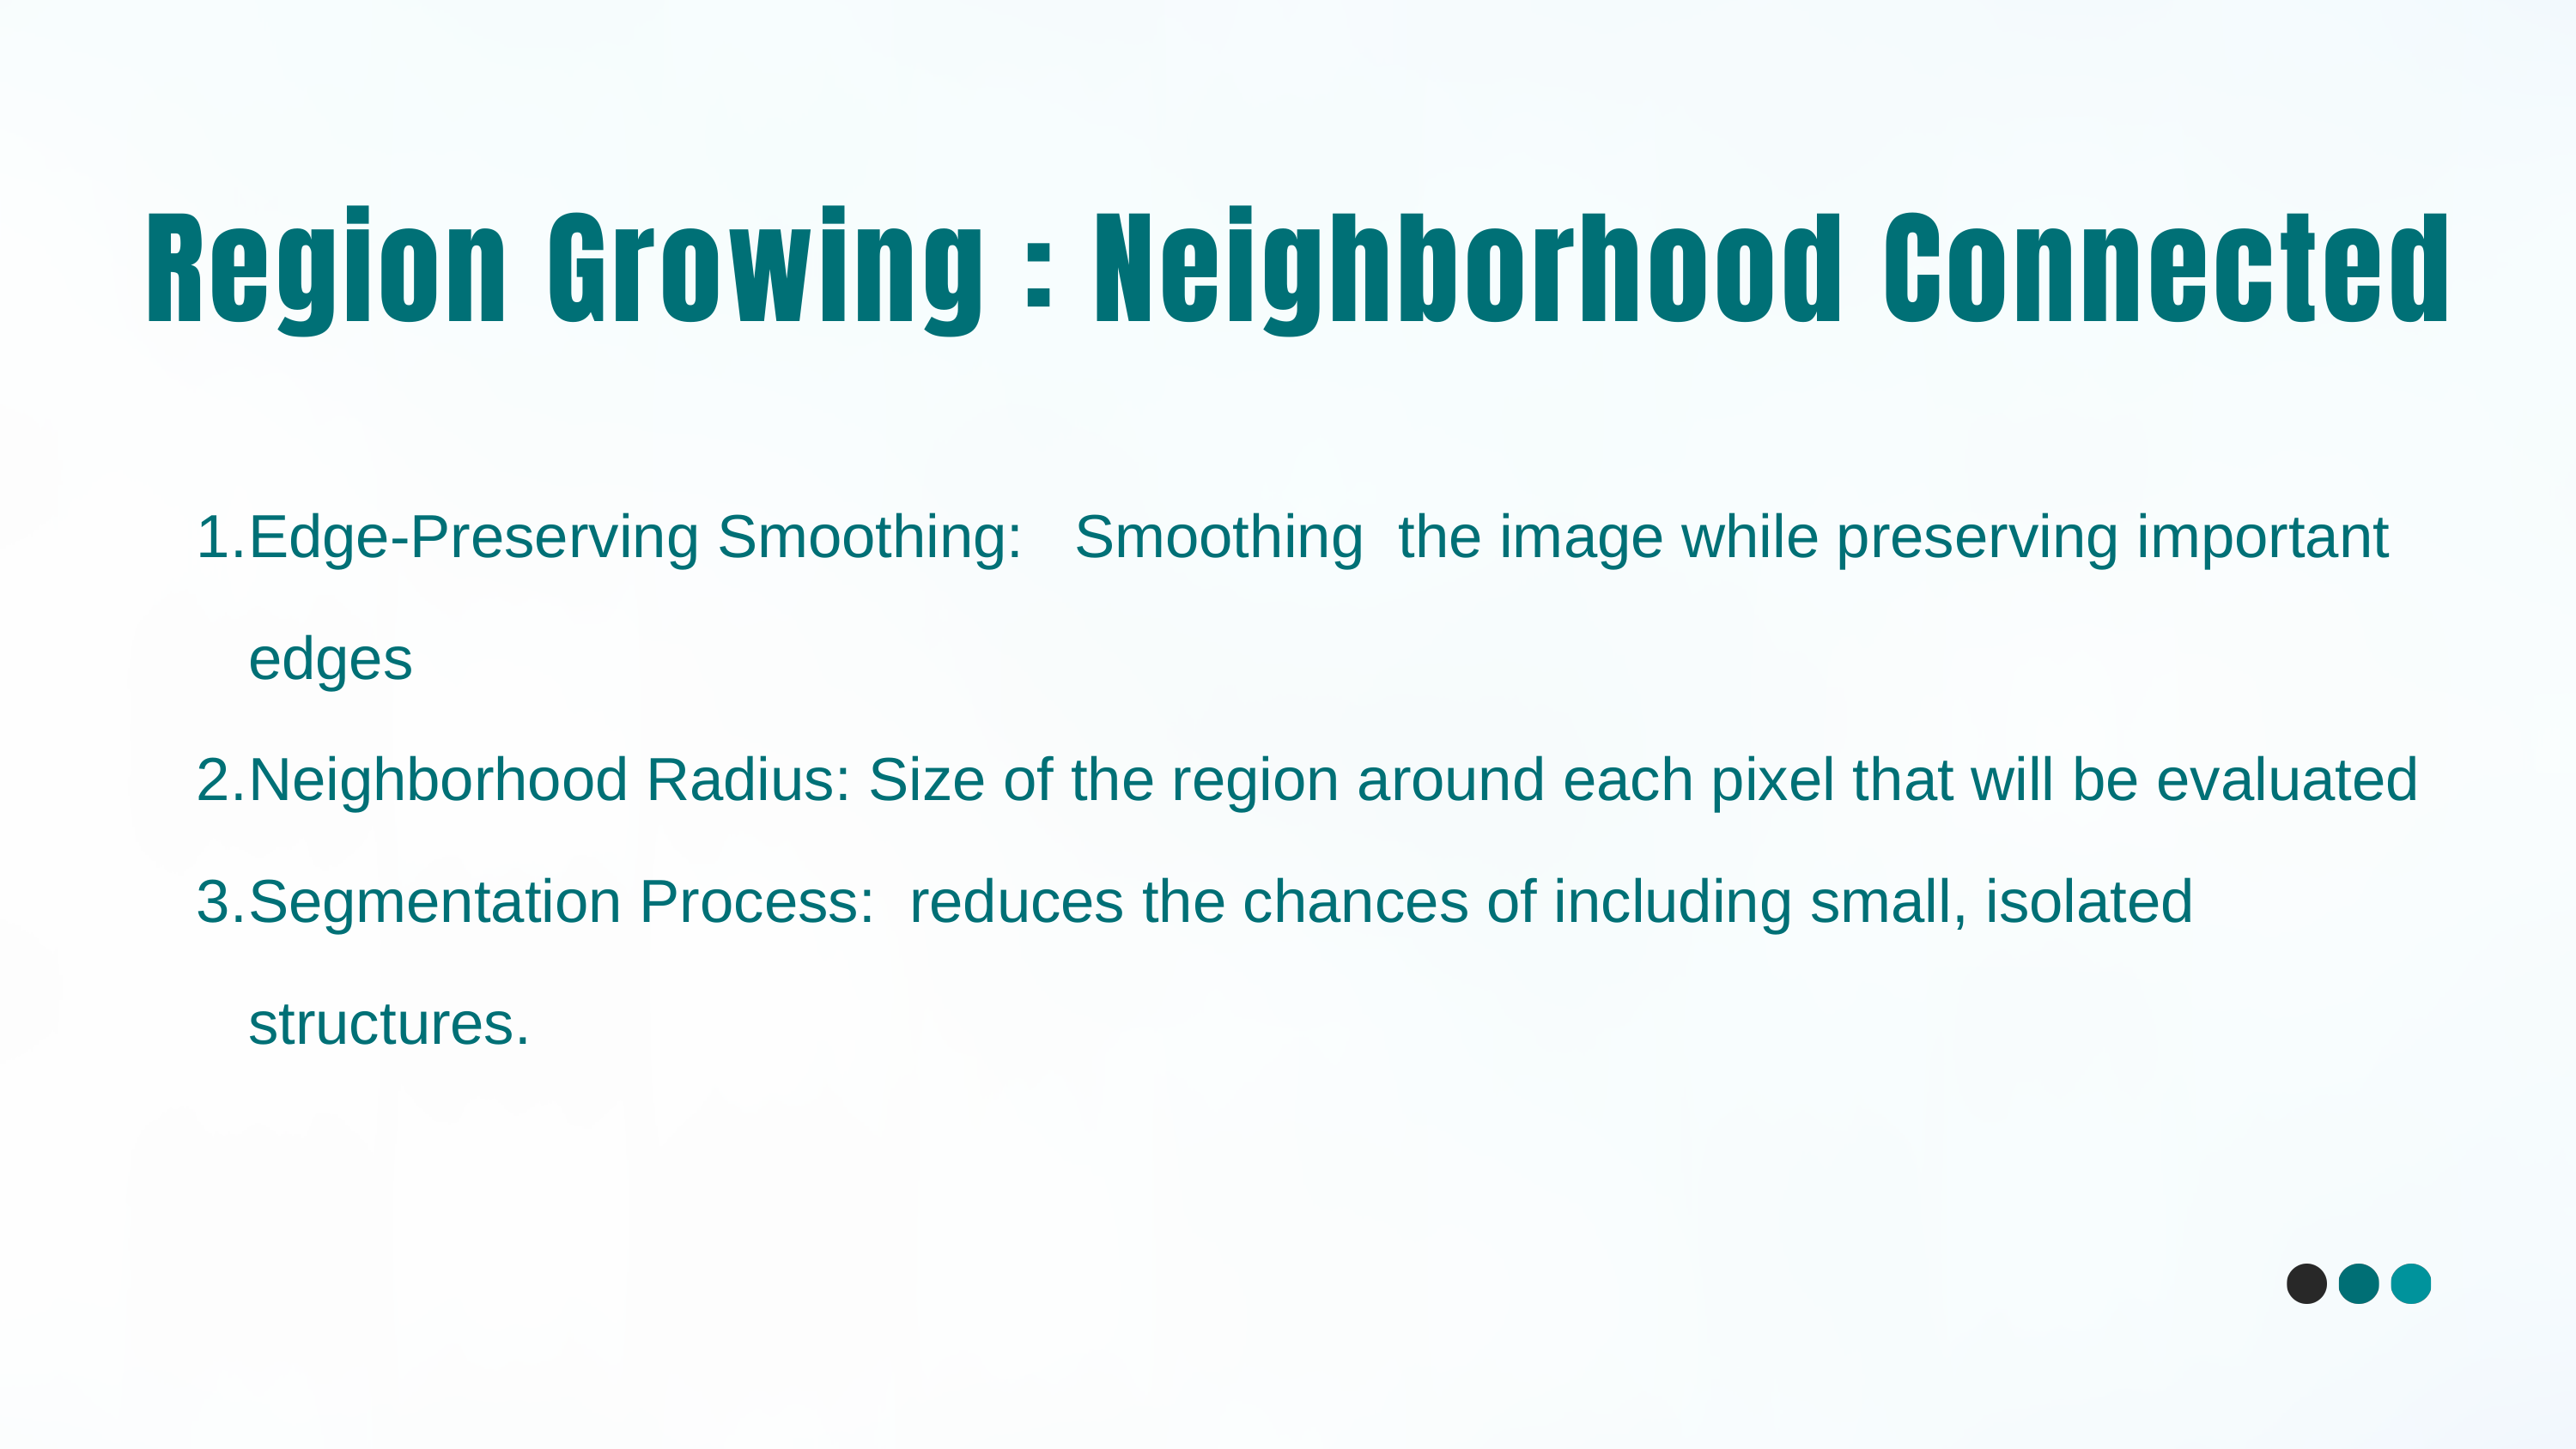

Region Growing : Neighborhood Connected
Edge-Preserving Smoothing:   Smoothing  the image while preserving important edges
Neighborhood Radius: Size of the region around each pixel that will be evaluated
Segmentation Process:  reduces the chances of including small, isolated structures.